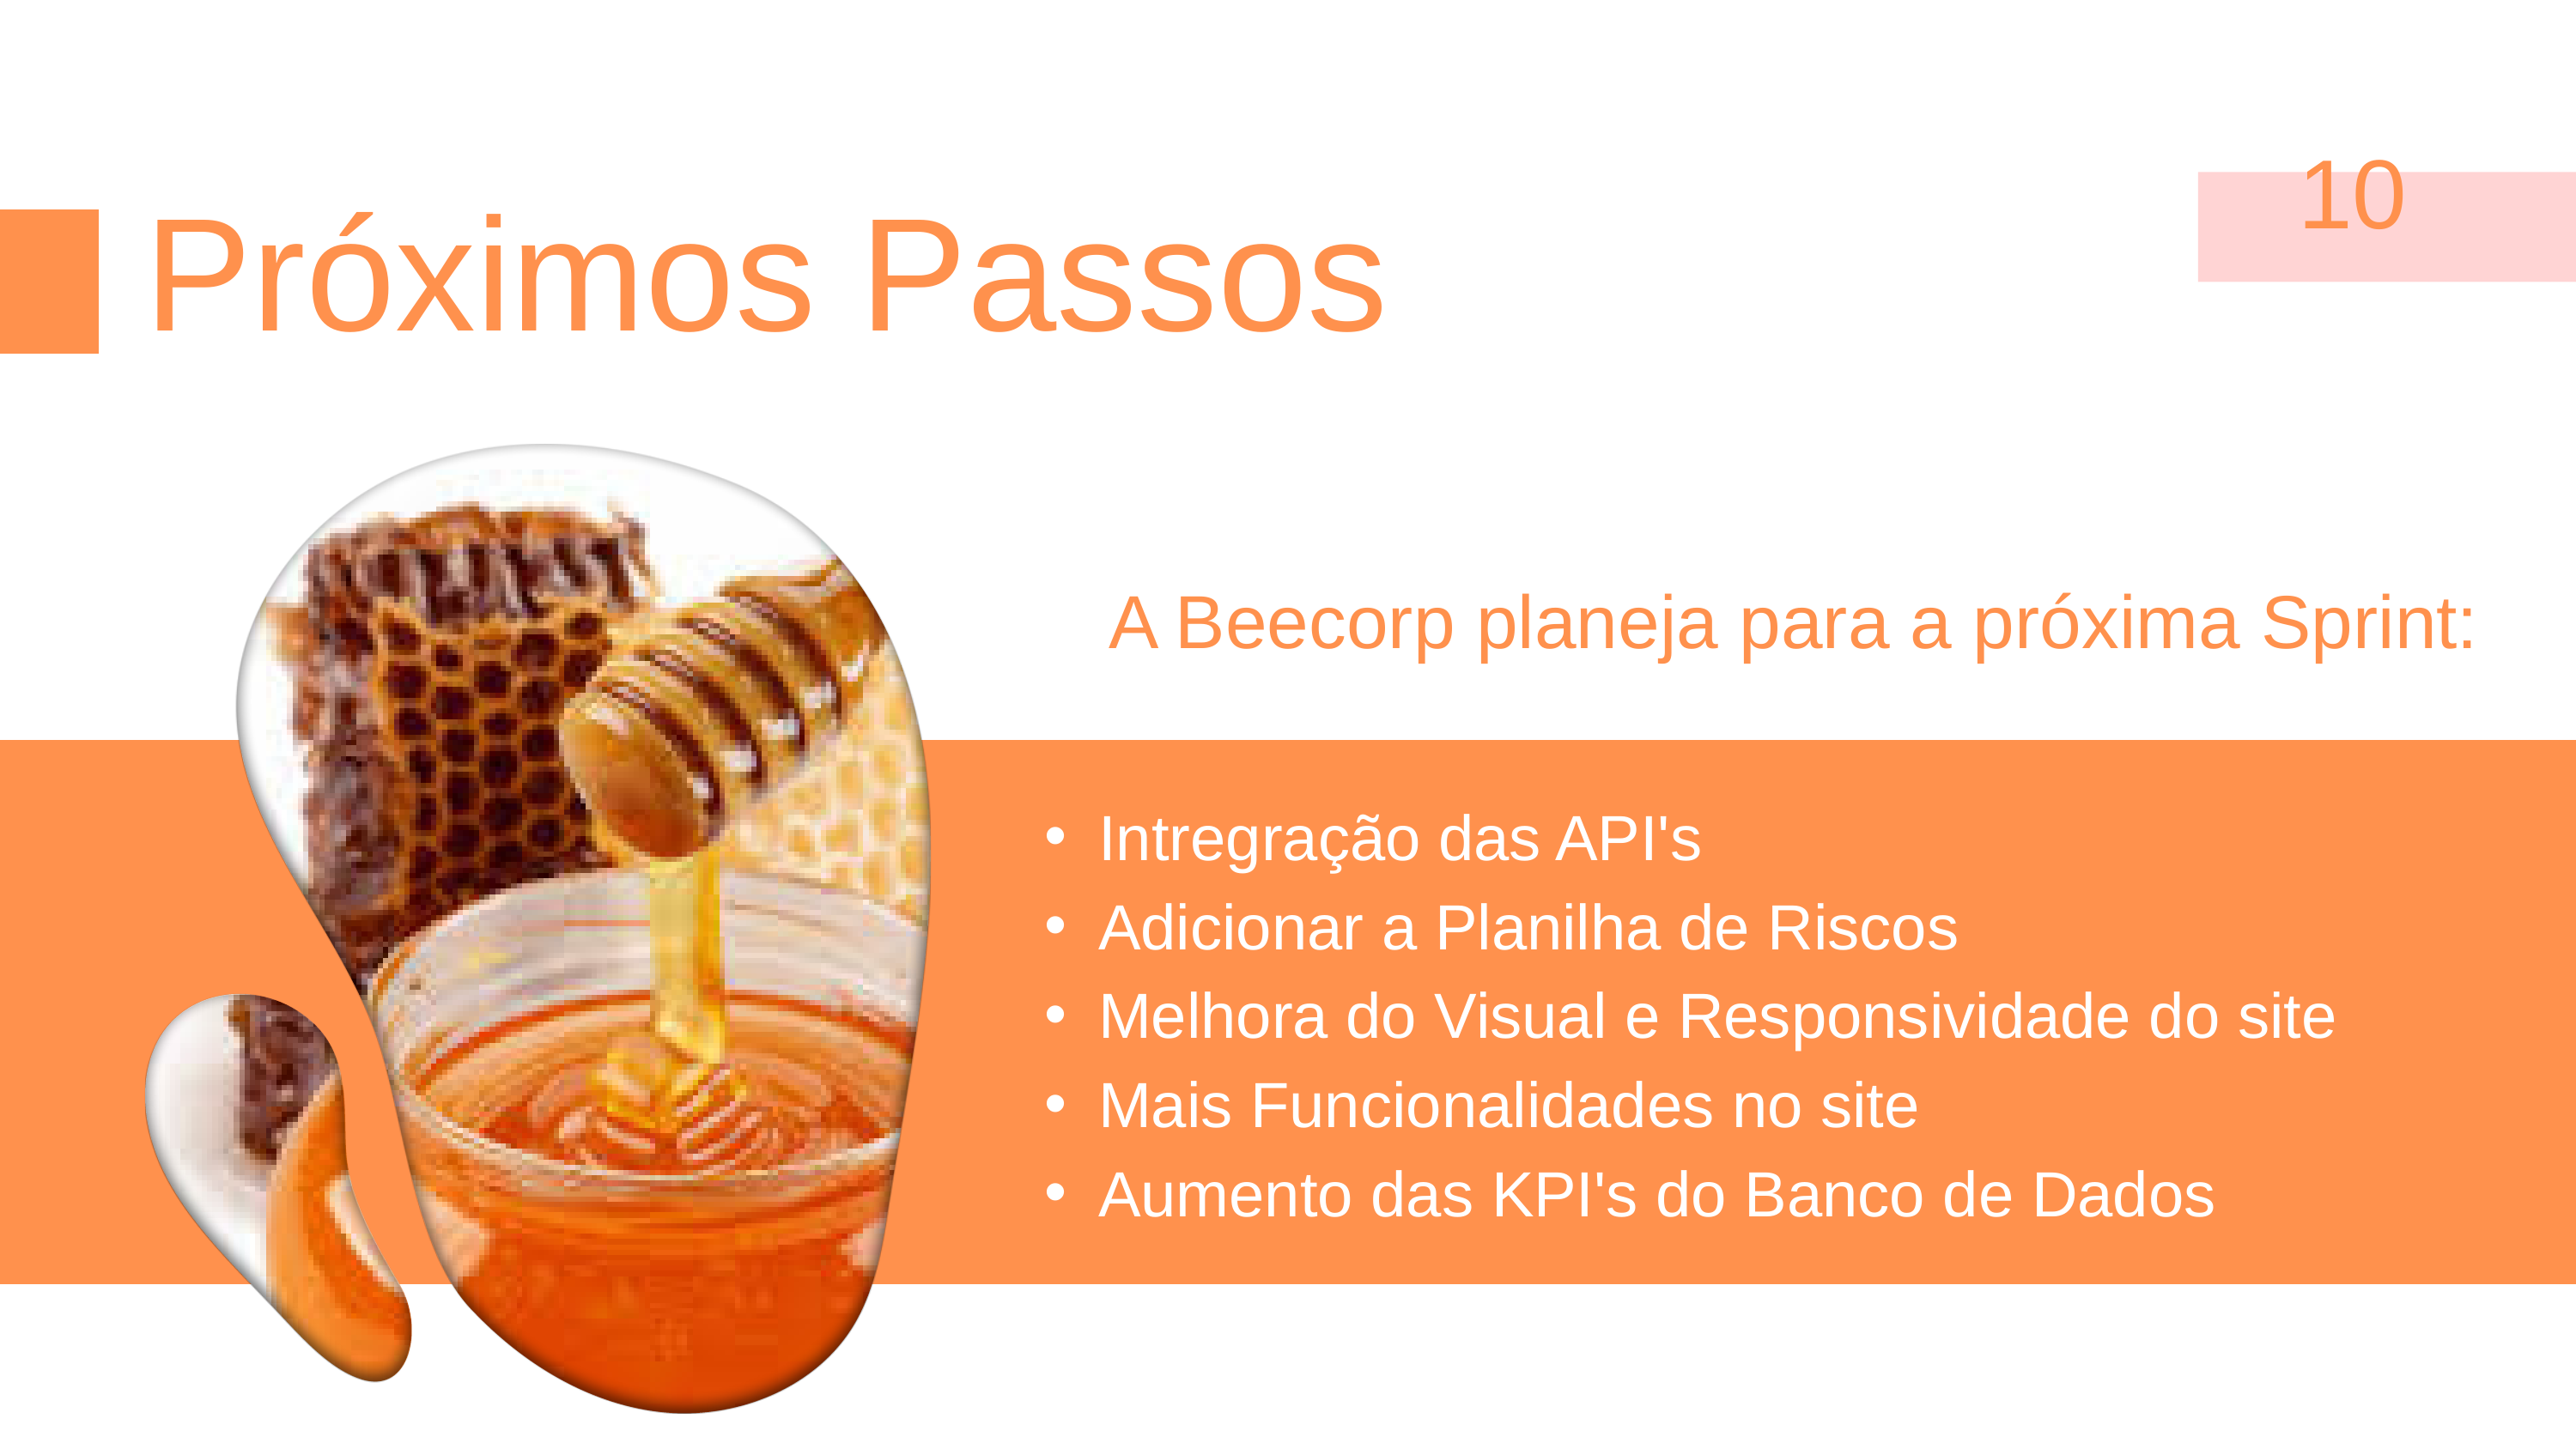

10
Próximos Passos

A Beecorp planeja para a próxima Sprint:
Intregração das API's
Adicionar a Planilha de Riscos
Melhora do Visual e Responsividade do site
Mais Funcionalidades no site
Aumento das KPI's do Banco de Dados